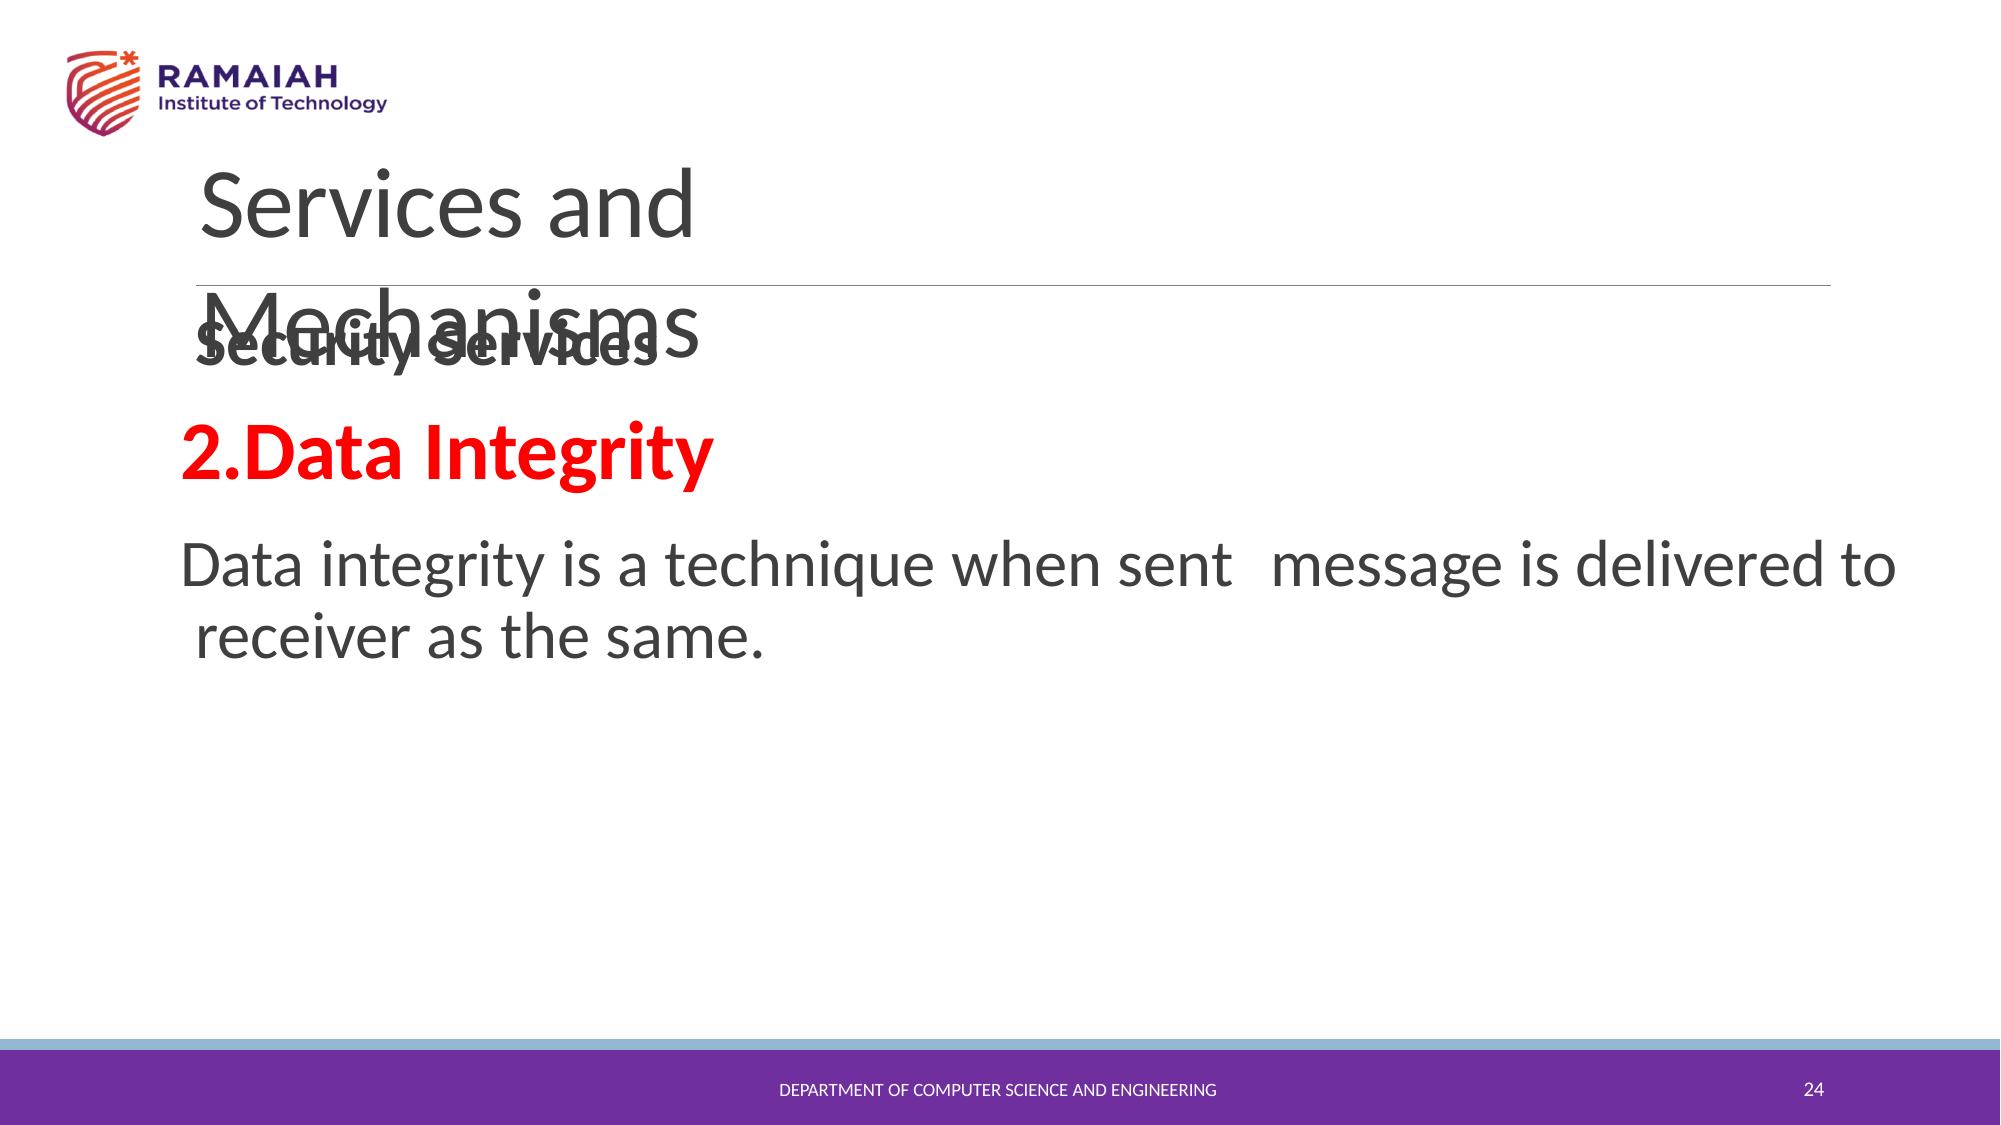

# Services and Mechanisms
Security Services
2.Data Integrity
Data integrity is a technique when sent	message is delivered to  receiver as the same.
24
DEPARTMENT OF COMPUTER SCIENCE AND ENGINEERING